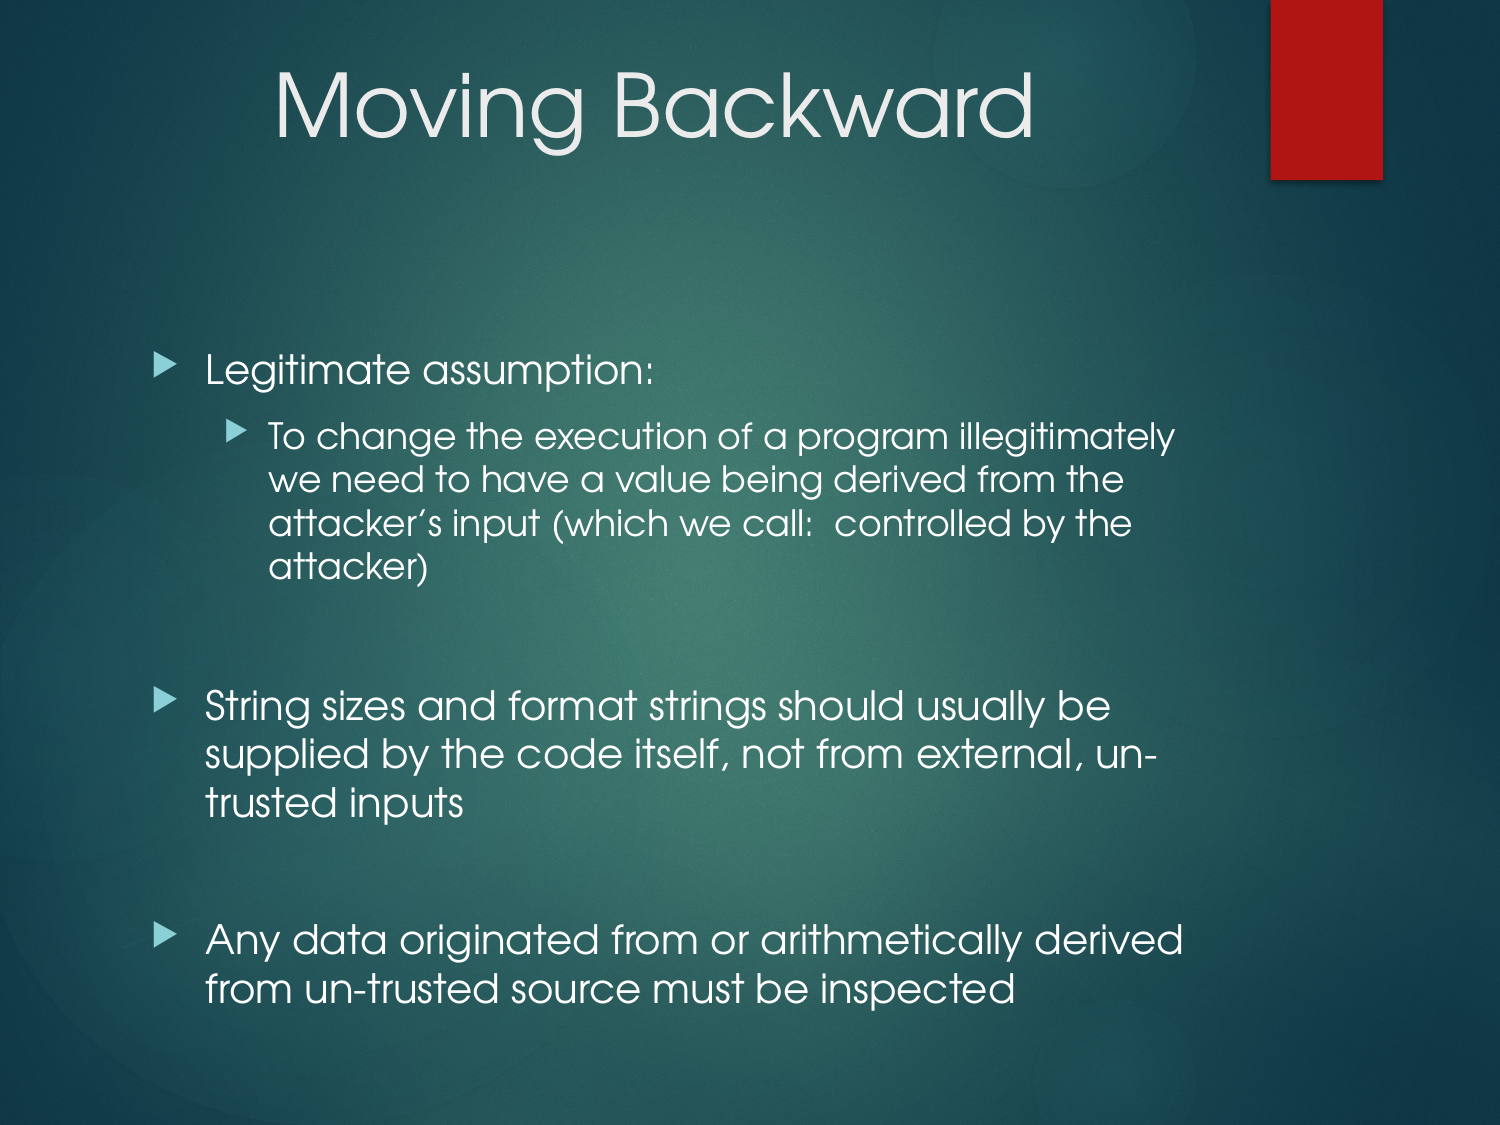

# Moving Backward
Legitimate assumption:
To change the execution of a program illegitimately we need to have a value being derived from the attacker’s input (which we call:  controlled by the attacker)

String sizes and format strings should usually be supplied by the code itself, not from external, un-trusted inputs

Any data originated from or arithmetically derived from un-trusted source must be inspected